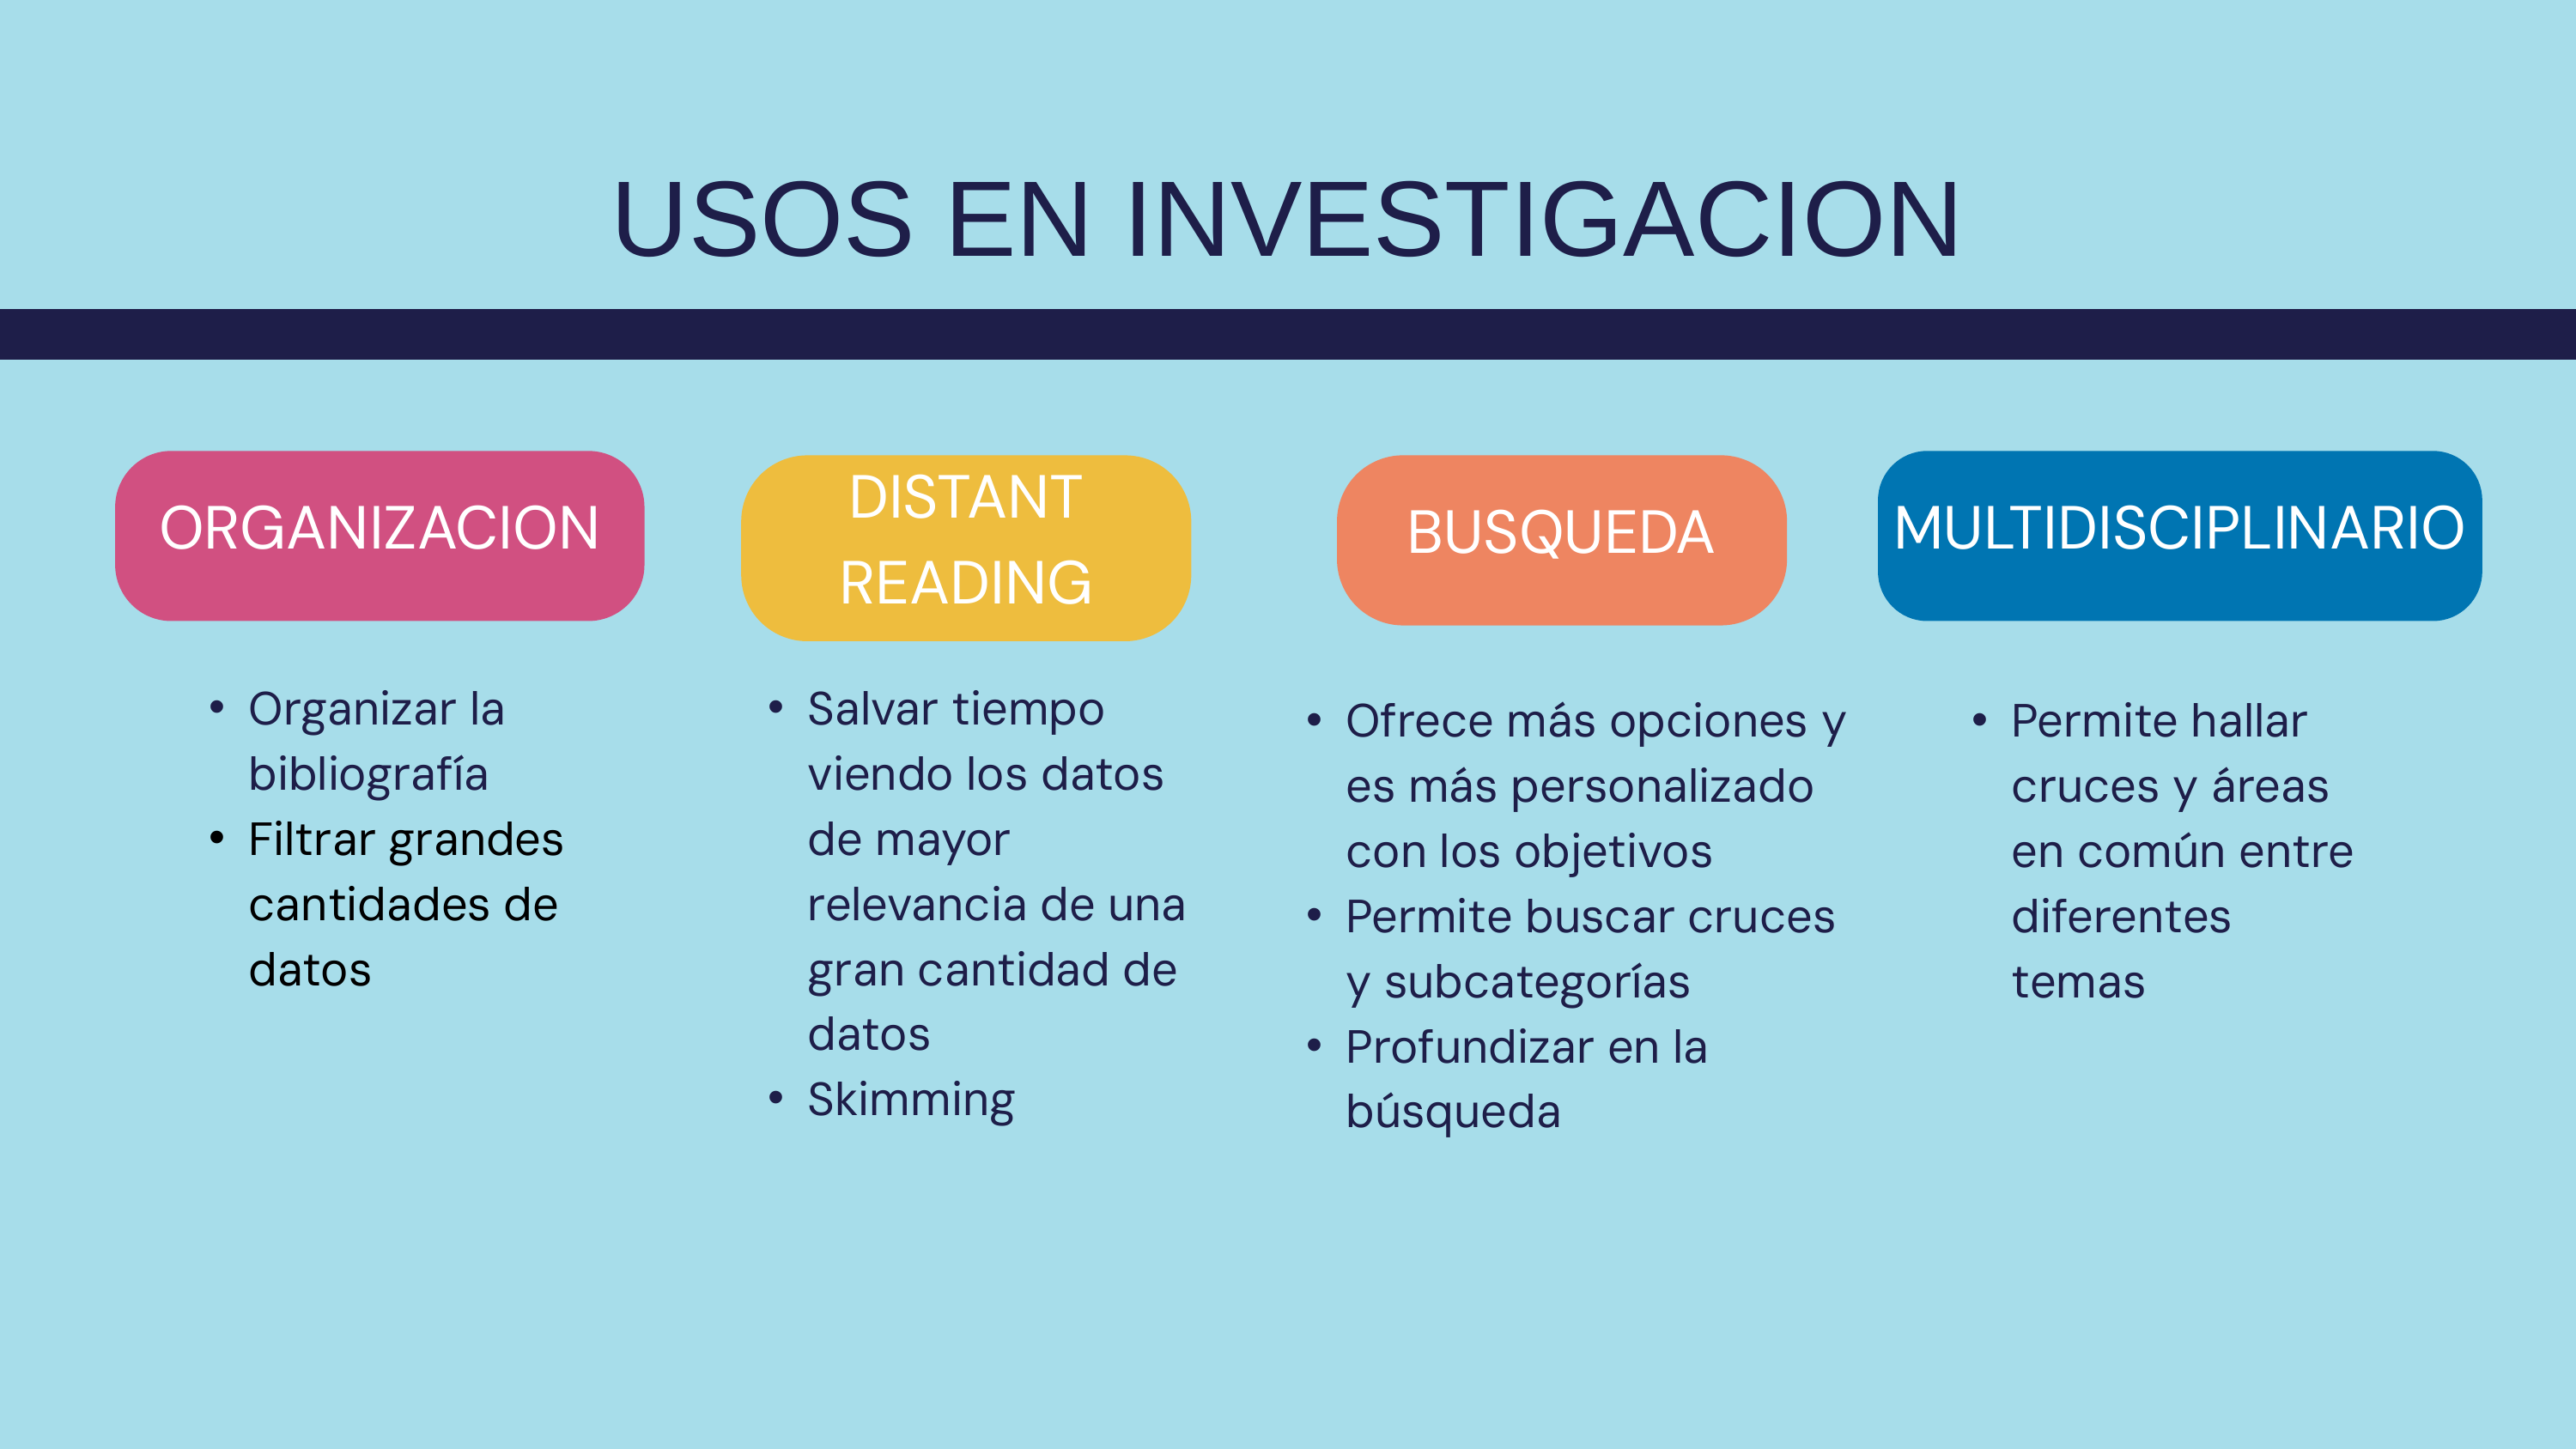

USOS EN INVESTIGACION

ORGANIZACION

MULTIDISCIPLINARIO

DISTANT READING

BUSQUEDA
Organizar la bibliografía
Filtrar grandes cantidades de datos
Salvar tiempo viendo los datos de mayor relevancia de una gran cantidad de datos
Skimming
Ofrece más opciones y es más personalizado con los objetivos
Permite buscar cruces y subcategorías
Profundizar en la búsqueda
Permite hallar cruces y áreas en común entre diferentes temas